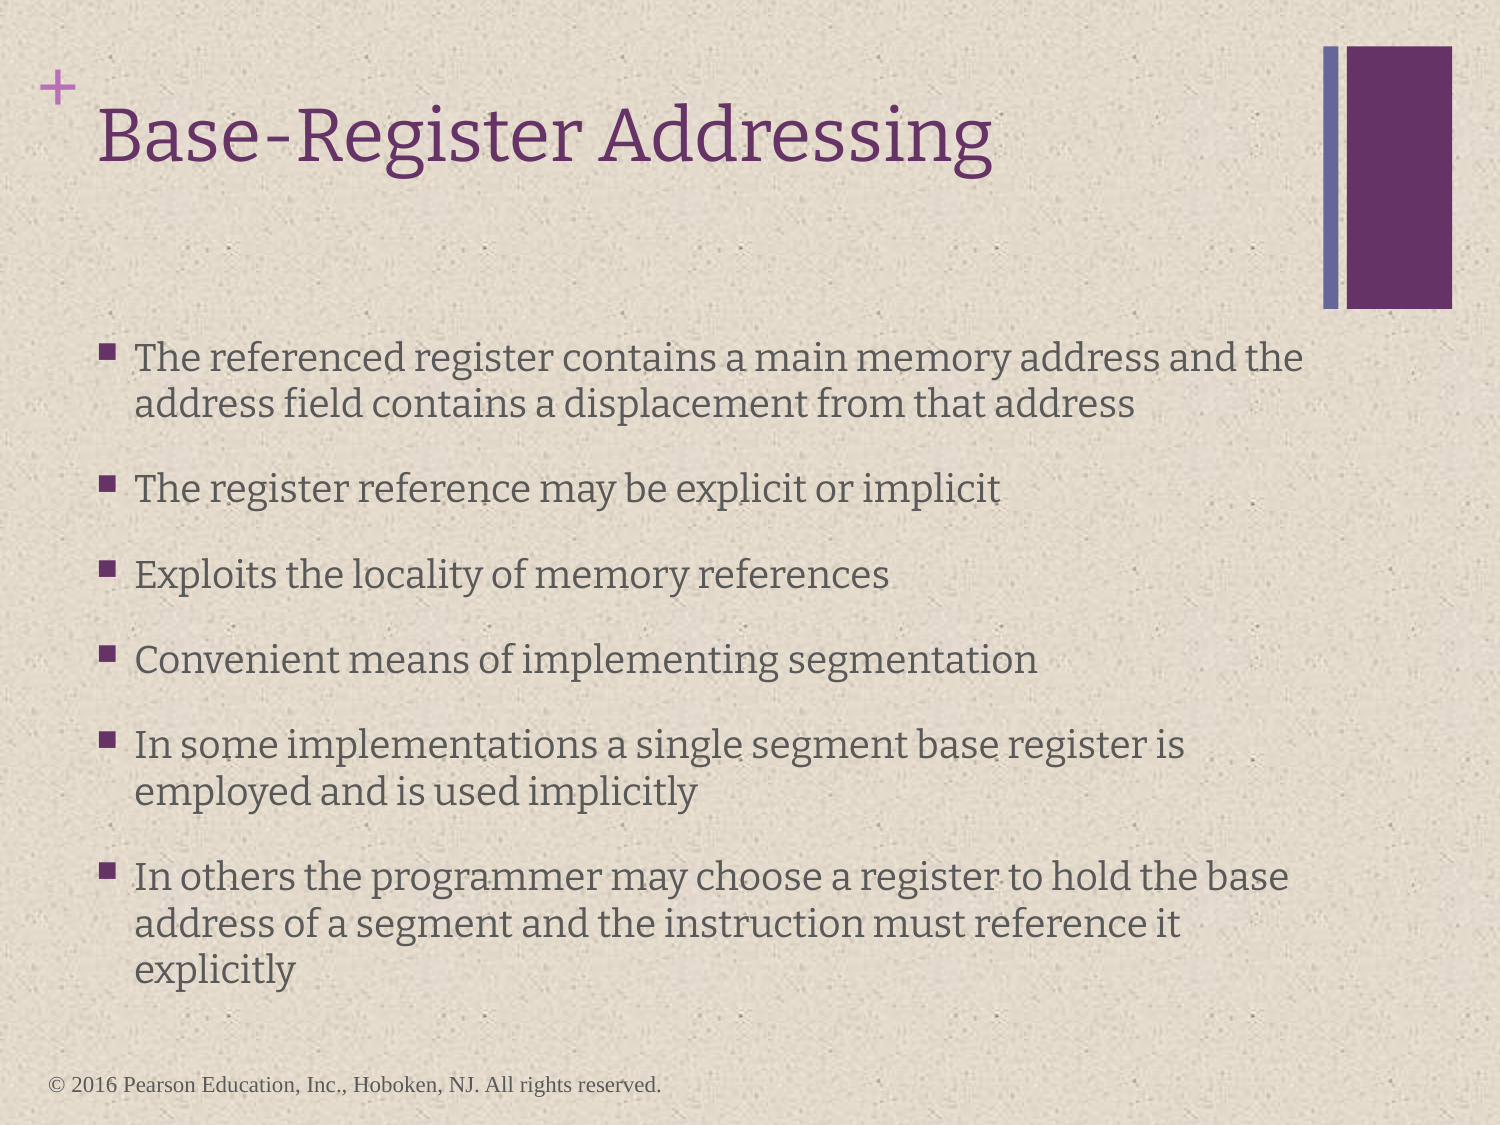

# Base-Register Addressing
The referenced register contains a main memory address and the address field contains a displacement from that address
The register reference may be explicit or implicit
Exploits the locality of memory references
Convenient means of implementing segmentation
In some implementations a single segment base register is employed and is used implicitly
In others the programmer may choose a register to hold the base address of a segment and the instruction must reference it explicitly

© 2016 Pearson Education, Inc., Hoboken, NJ. All rights reserved.